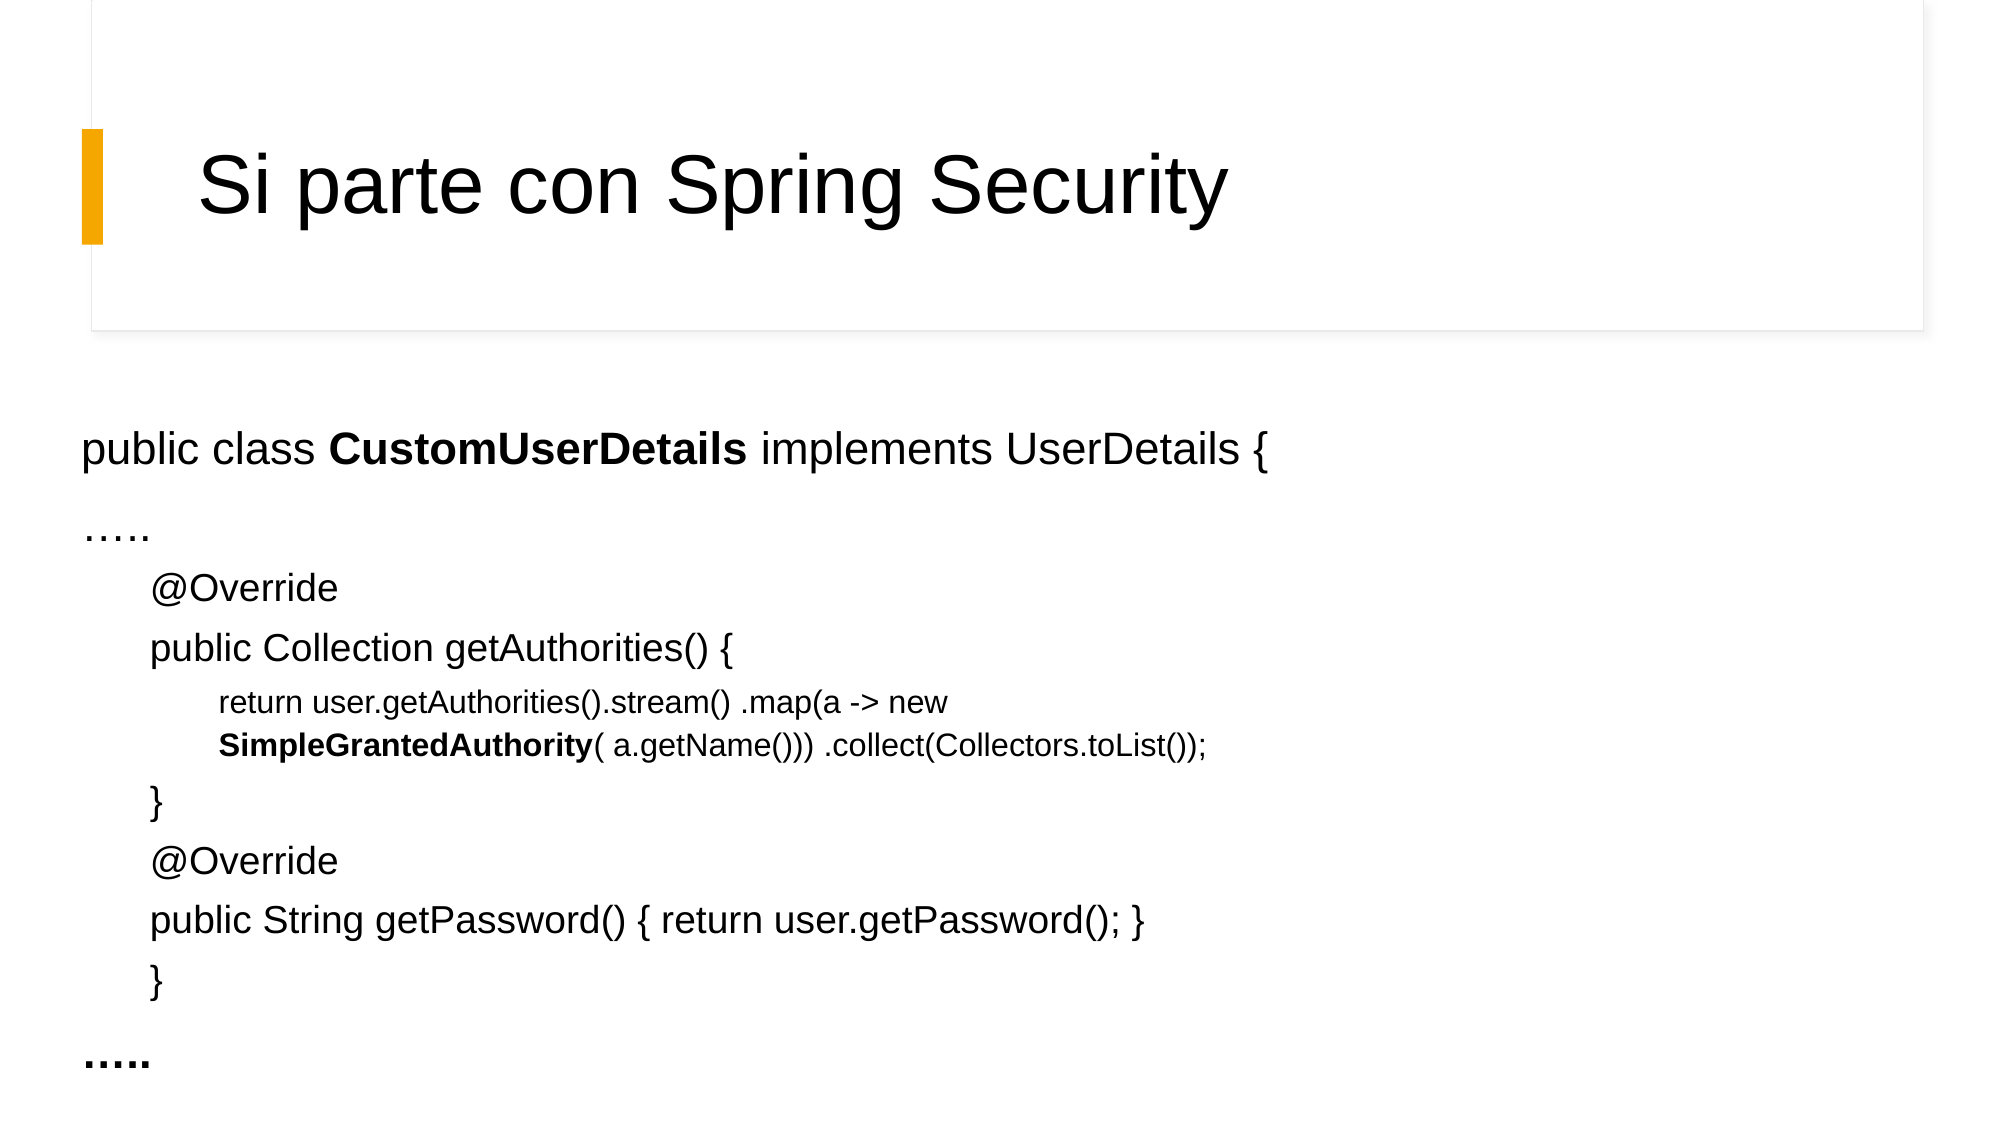

# Si parte con Spring Security

public class CustomUserDetails implements UserDetails {
…..
@Override
public Collection getAuthorities() {
return user.getAuthorities().stream() .map(a -> new SimpleGrantedAuthority( a.getName())) .collect(Collectors.toList());
}
@Override
public String getPassword() { return user.getPassword(); }
}
…..